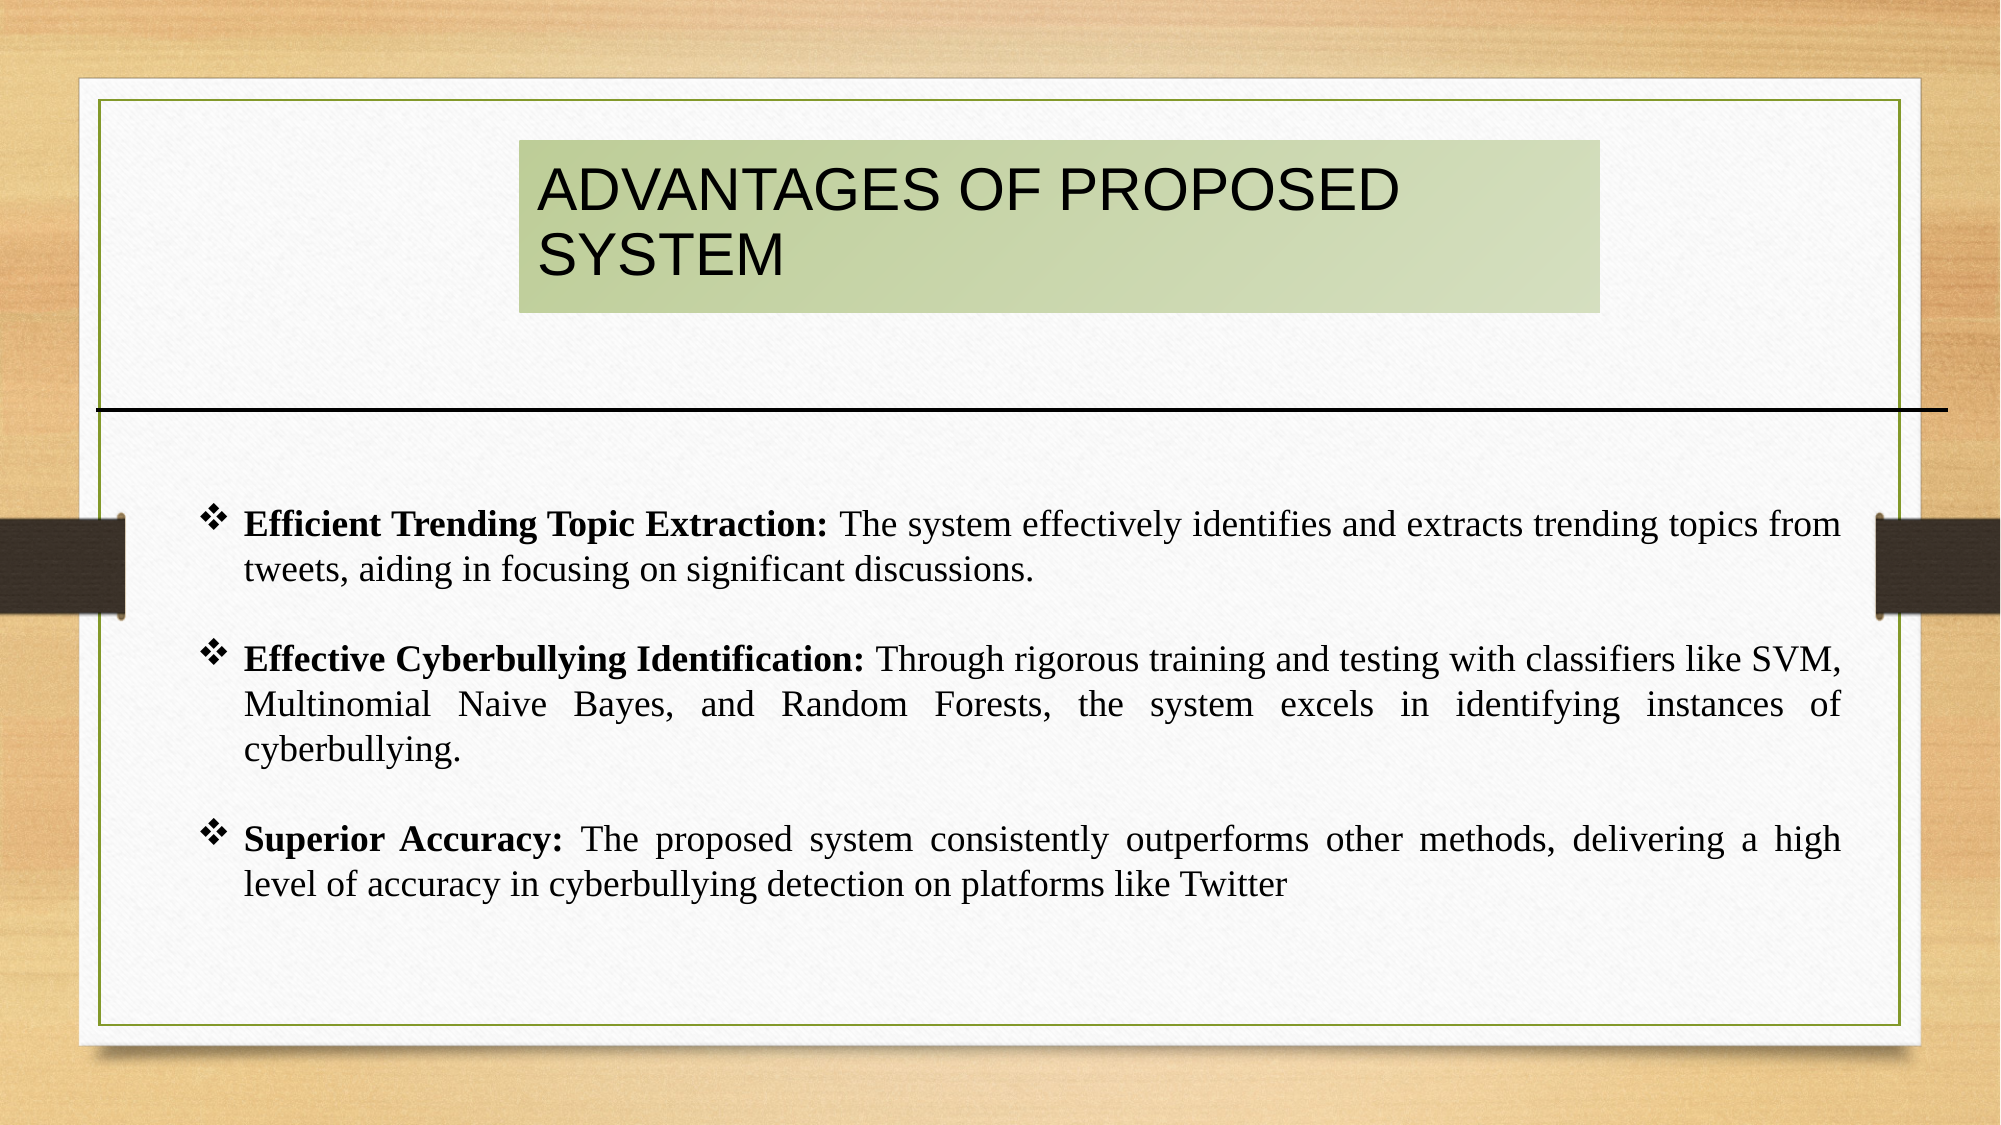

ADVANTAGES OF PROPOSED SYSTEM
Efficient Trending Topic Extraction: The system effectively identifies and extracts trending topics from tweets, aiding in focusing on significant discussions.

Effective Cyberbullying Identification: Through rigorous training and testing with classifiers like SVM, Multinomial Naive Bayes, and Random Forests, the system excels in identifying instances of cyberbullying.

Superior Accuracy: The proposed system consistently outperforms other methods, delivering a high level of accuracy in cyberbullying detection on platforms like Twitter